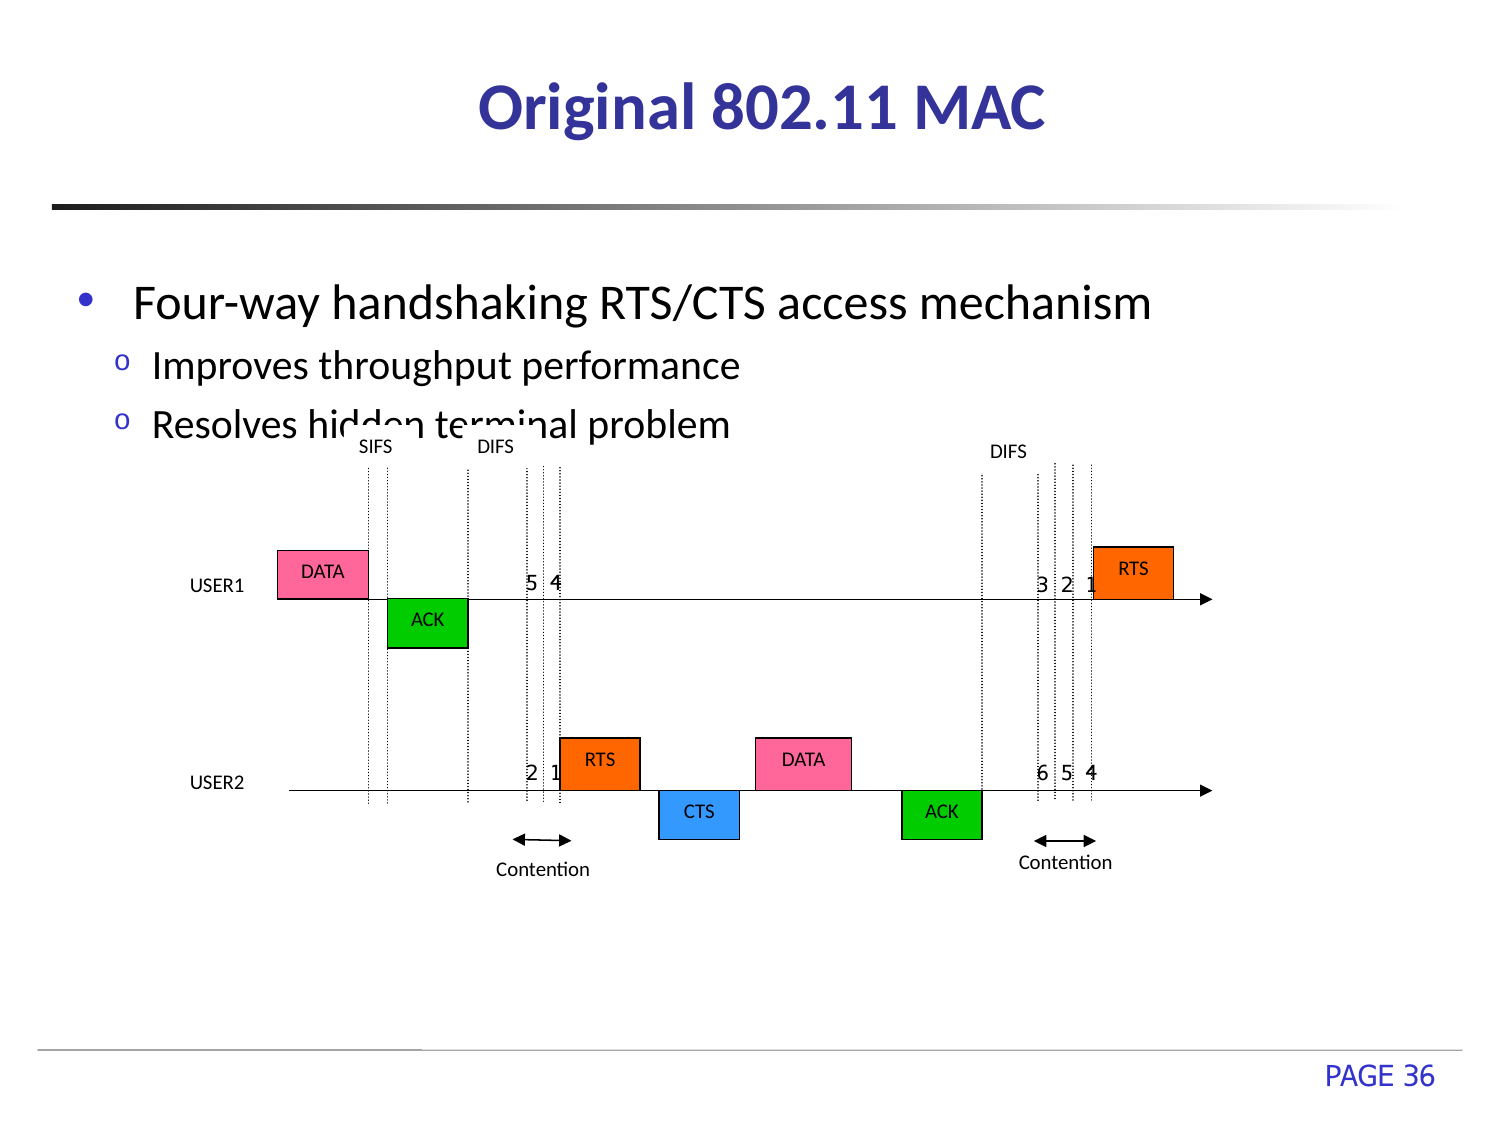

# Original 802.11 MAC

Four-way handshaking RTS/CTS access mechanism
Improves throughput performance
Resolves hidden terminal problem

DIFS
DATA
USER1
ACK
RTS
DATA
CTS
ACK
SIFS
USER2
Contention
Contention
RTS
5  4
3  2  1
2  1
6  5  4
DIFS